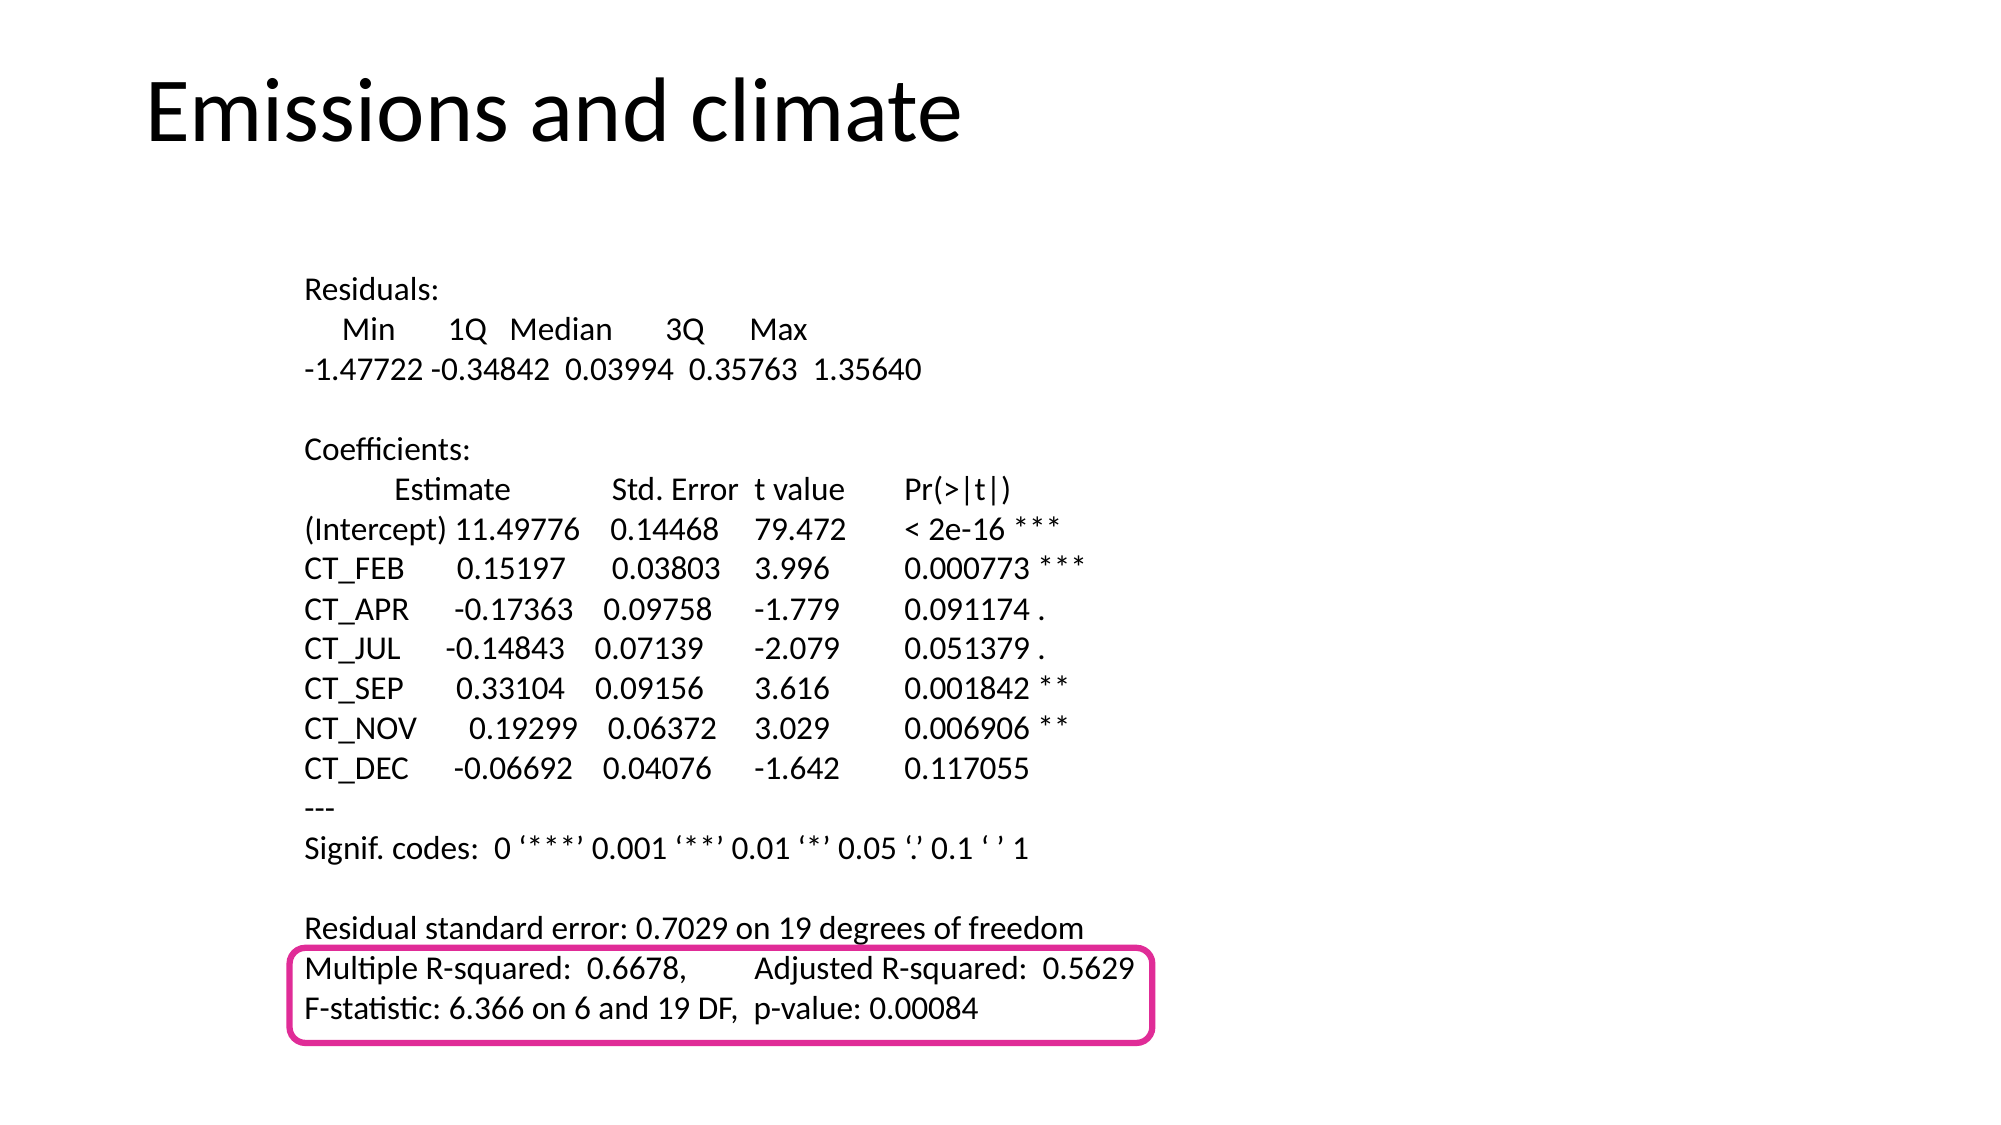

# Emissions and climate

Residuals:
     Min       1Q   Median       3Q      Max
-1.47722 -0.34842  0.03994  0.35763  1.35640

Coefficients:
            Estimate	 Std. Error 	t value 	Pr(>|t|)
(Intercept) 11.49776    0.14468  	79.472  	< 2e-16 ***
CT_FEB       0.15197   	 0.03803   	3.996 	0.000773 ***
CT_APR      -0.17363    0.09758  	-1.779 	0.091174 .
CT_JUL      -0.14843    0.07139  	-2.079 	0.051379 .
CT_SEP       0.33104    0.09156   	3.616 	0.001842 **
CT_NOV       0.19299    0.06372   	3.029 	0.006906 **
CT_DEC      -0.06692    0.04076  	-1.642 	0.117055
---
Signif. codes:  0 ‘***’ 0.001 ‘**’ 0.01 ‘*’ 0.05 ‘.’ 0.1 ‘ ’ 1

Residual standard error: 0.7029 on 19 degrees of freedom
Multiple R-squared:  0.6678,	Adjusted R-squared:  0.5629
F-statistic: 6.366 on 6 and 19 DF,  p-value: 0.00084